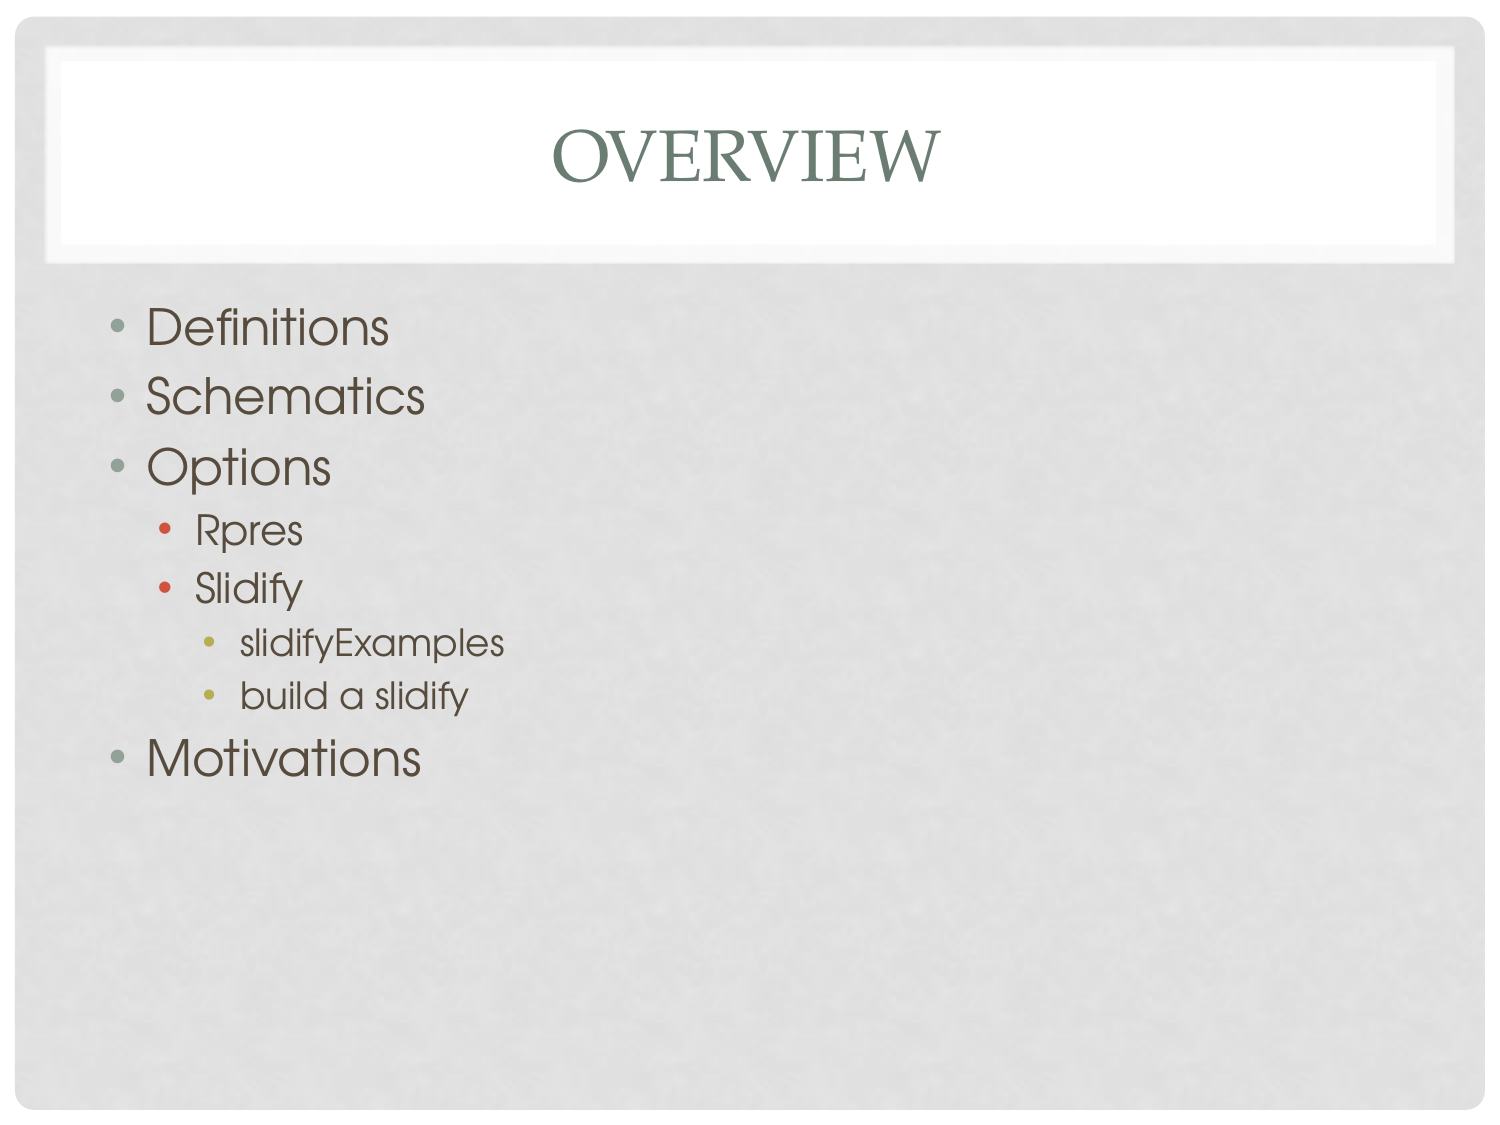

# Overview
Definitions
Schematics
Options
Rpres
Slidify
slidifyExamples
build a slidify
Motivations